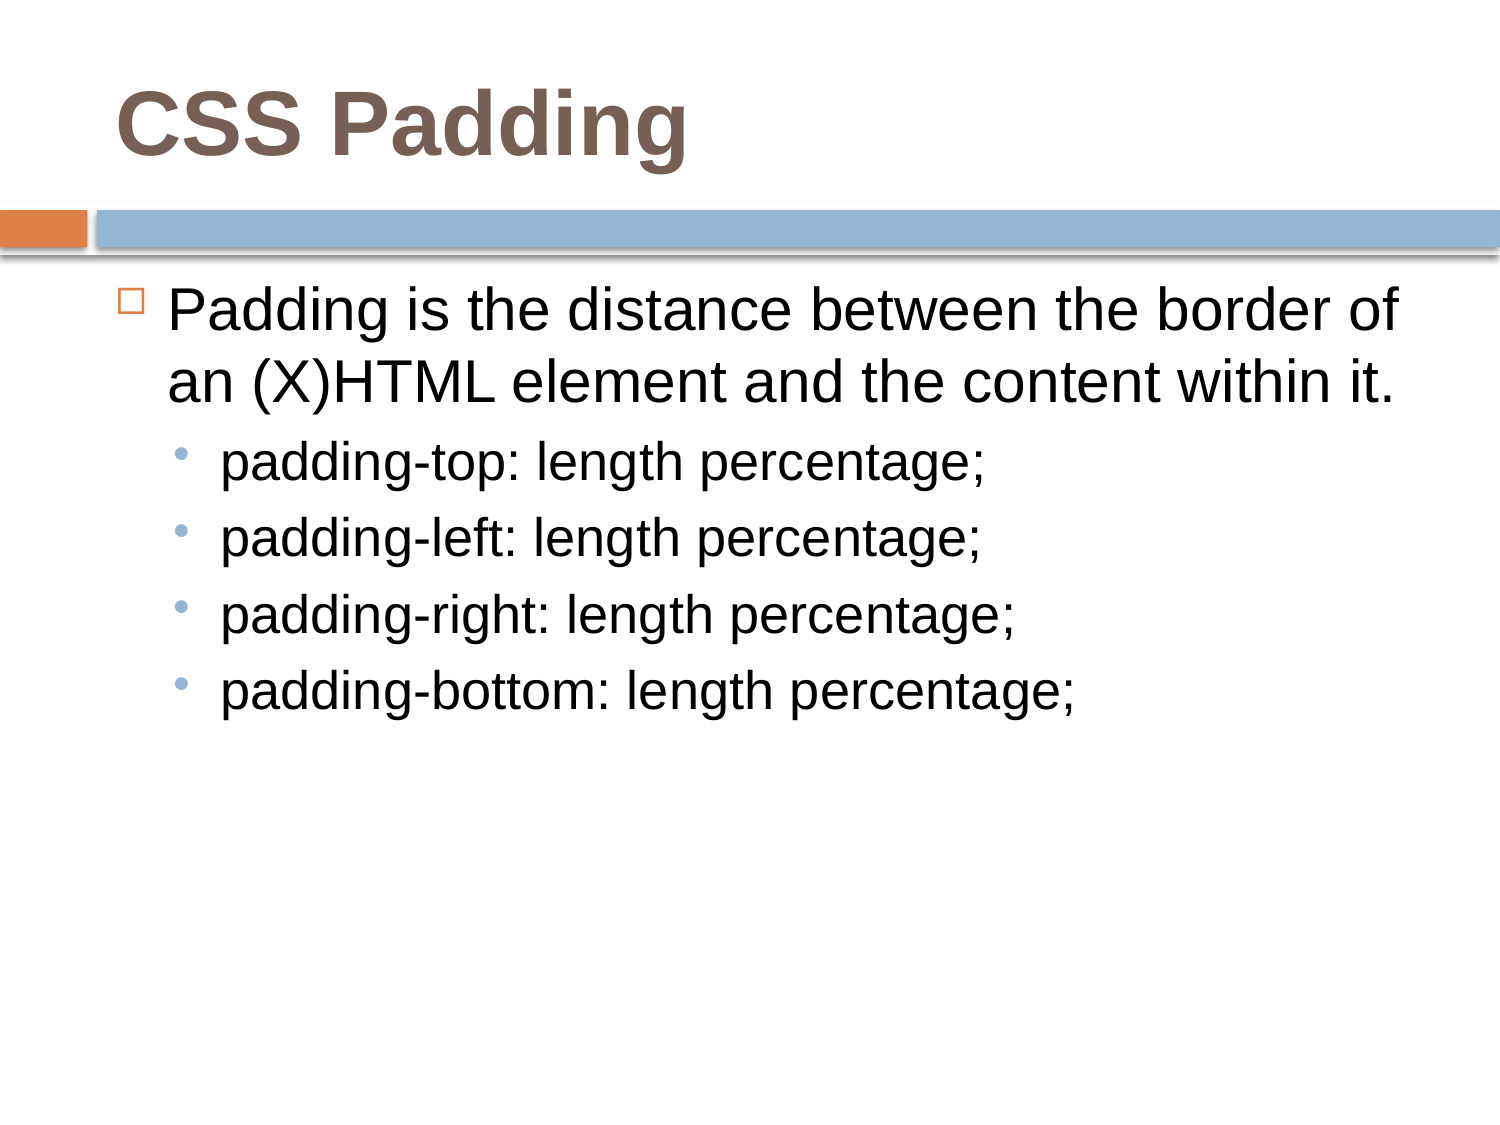

# CSS Padding
Padding is the distance between the border of an (X)HTML element and the content within it.
padding-top: length percentage;
padding-left: length percentage;
padding-right: length percentage;
padding-bottom: length percentage;